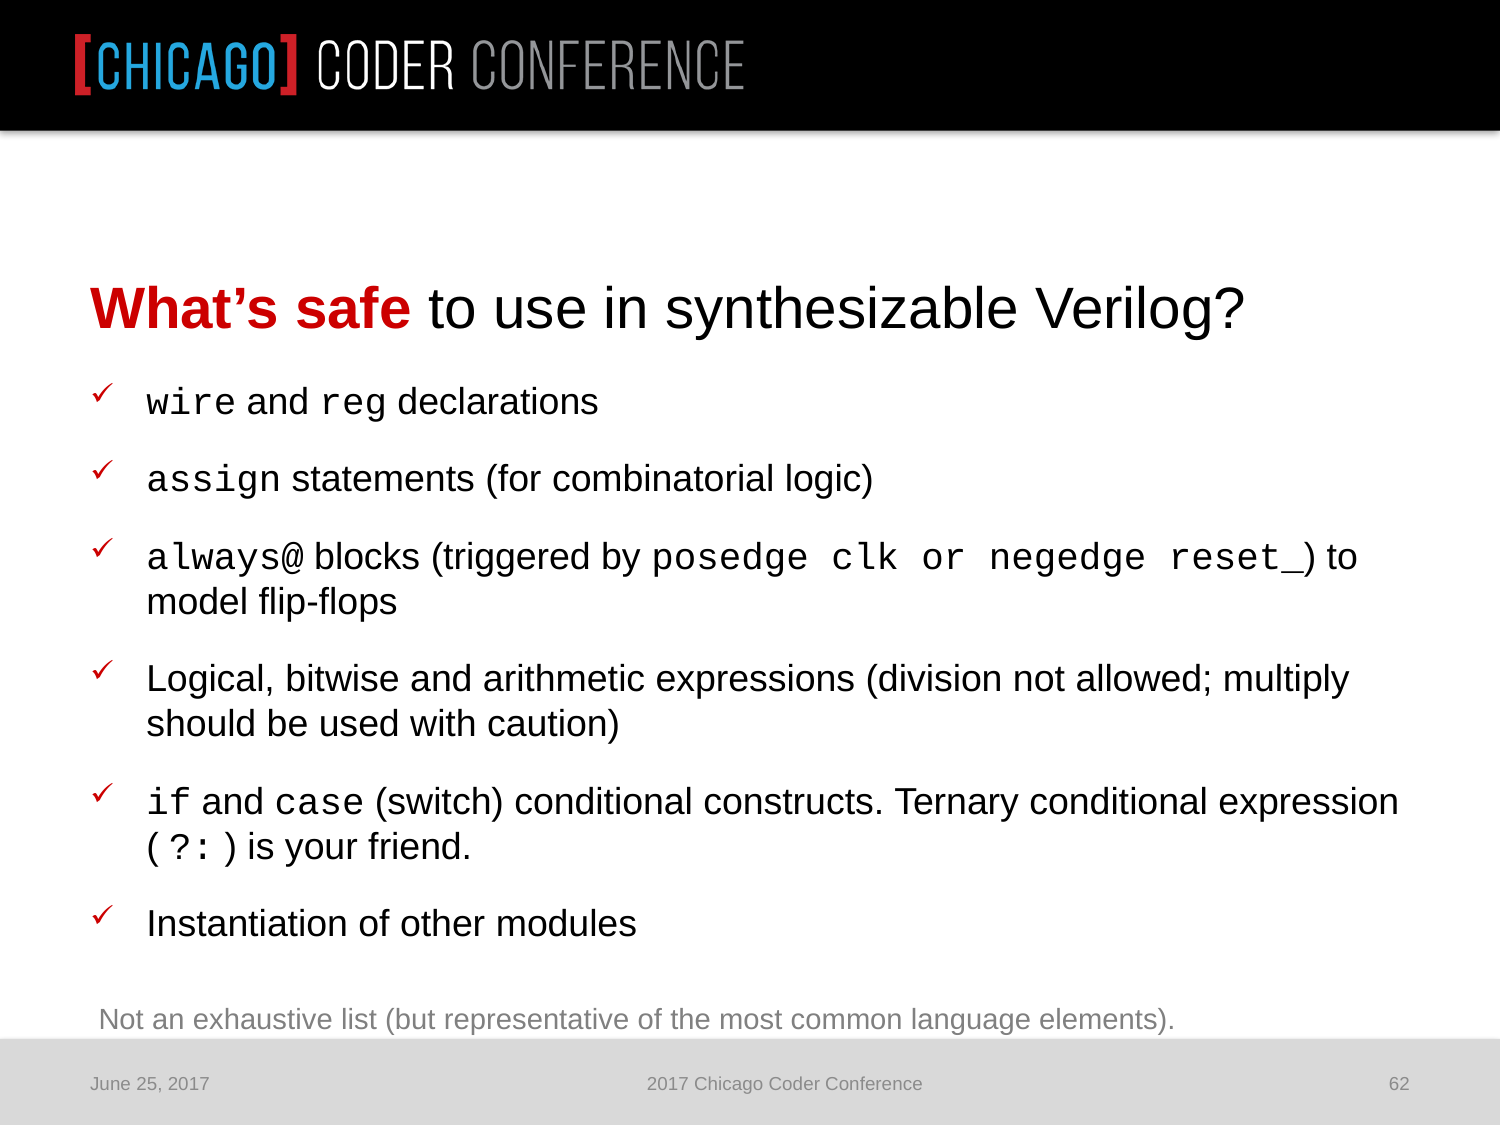

What’s safe to use in synthesizable Verilog?

wire and reg declarations
assign statements (for combinatorial logic)
always@ blocks (triggered by posedge clk or negedge reset_) to model flip-flops
Logical, bitwise and arithmetic expressions (division not allowed; multiply should be used with caution)
if and case (switch) conditional constructs. Ternary conditional expression ( ?: ) is your friend.
Instantiation of other modules
Not an exhaustive list (but representative of the most common language elements).
June 25, 2017
2017 Chicago Coder Conference
62